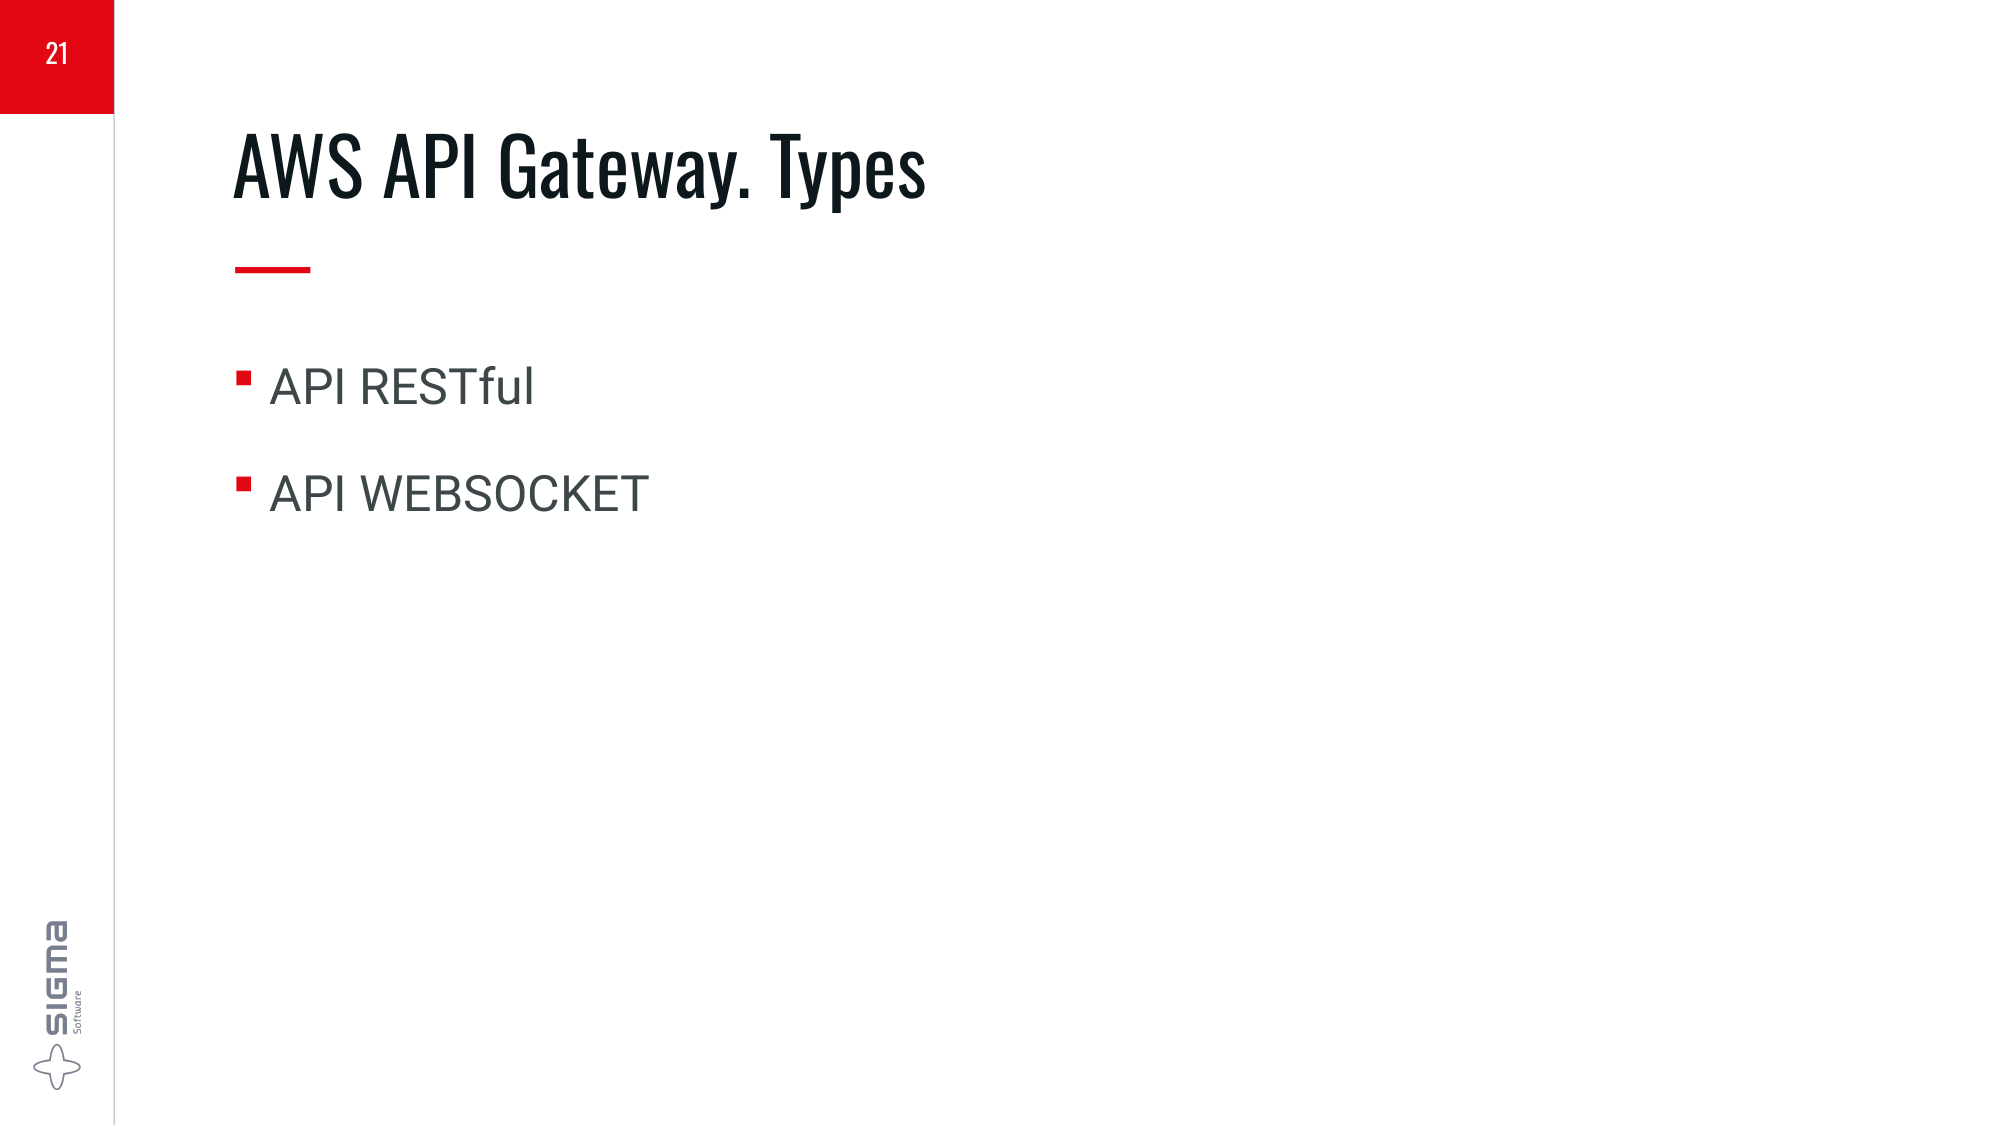

21
# AWS API Gateway. Types —
API RESTful
API WEBSOCKET